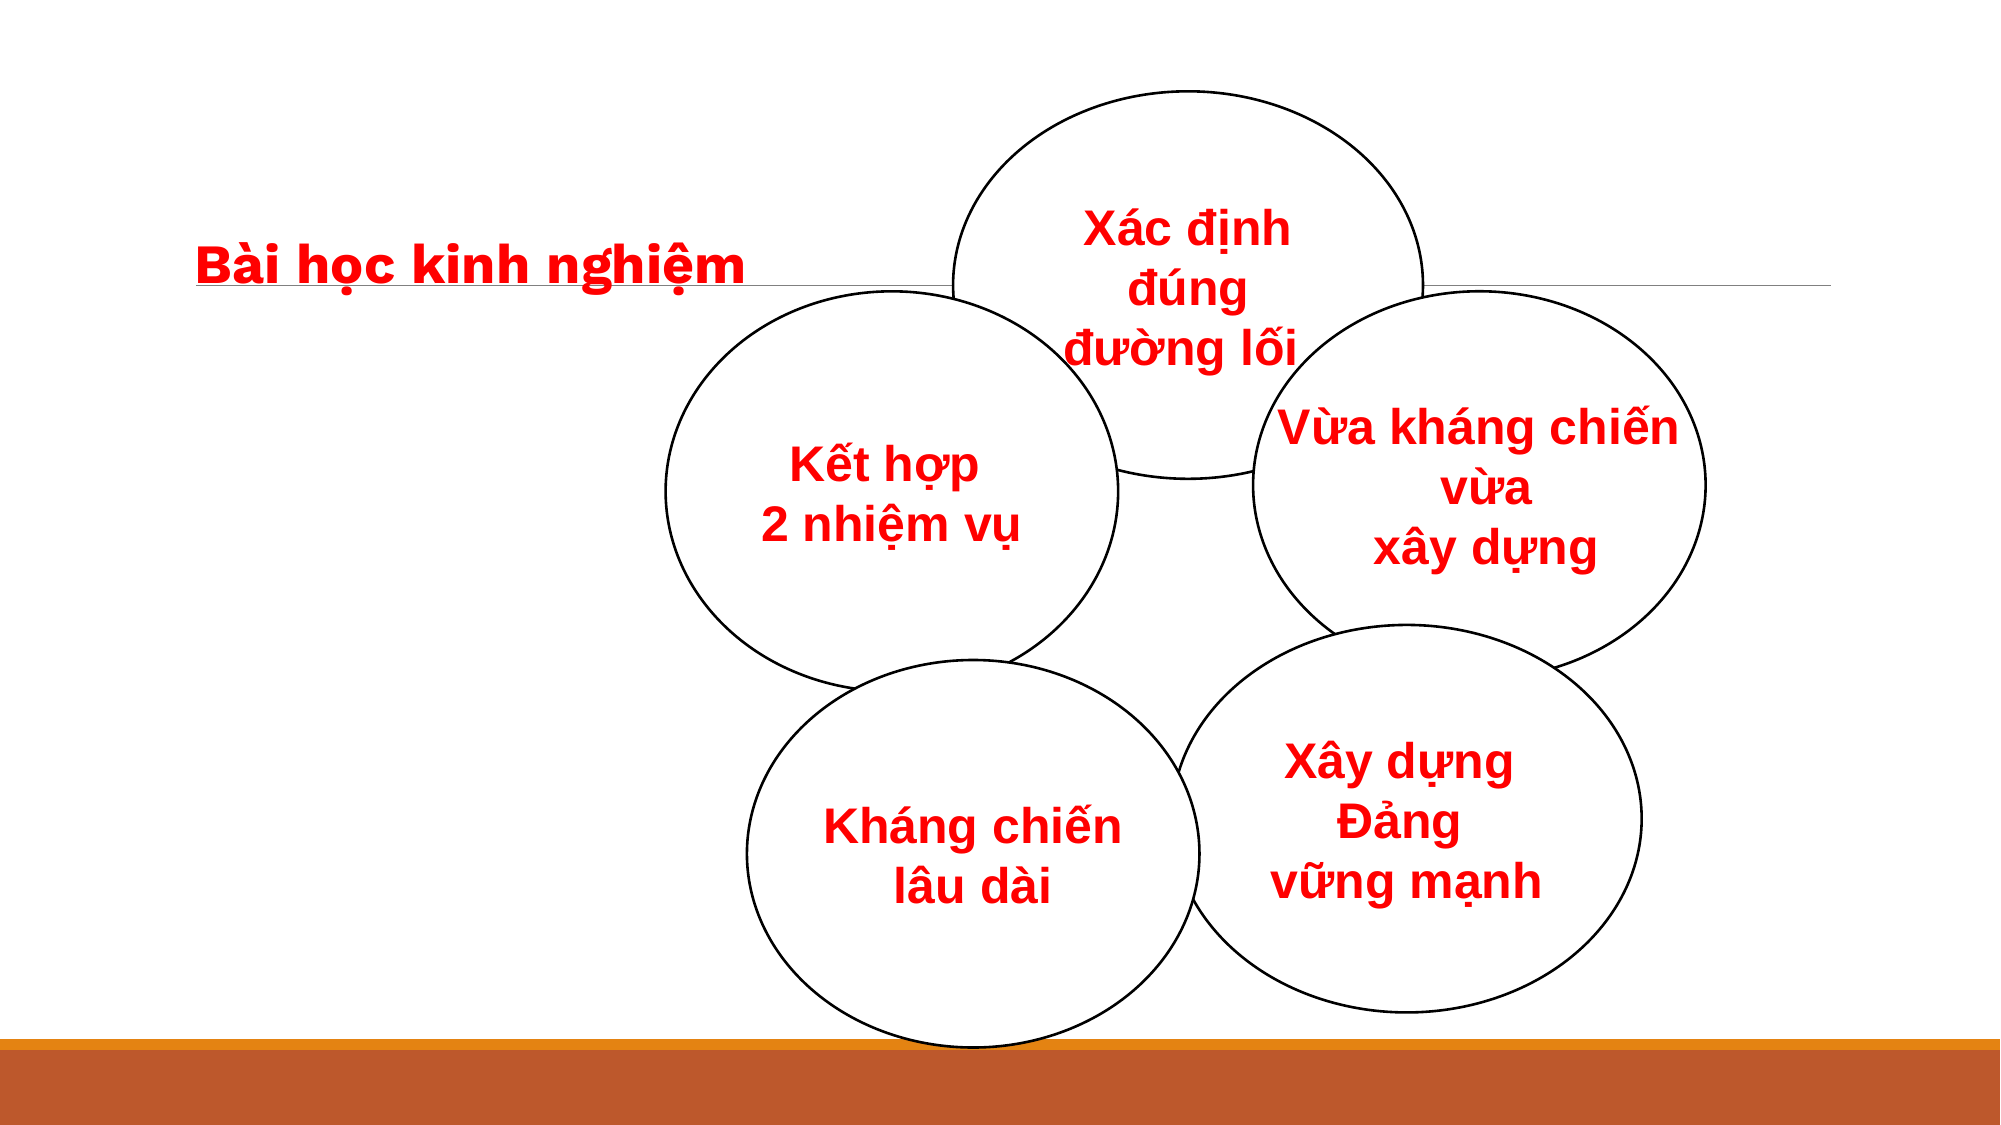

Xác định
 đúng
đường lối
Bài học kinh nghiệm
Kết hợp
2 nhiệm vụ
Vừa kháng chiến
 vừa
 xây dựng
Xây dựng
Đảng
vững mạnh
Kháng chiến
lâu dài